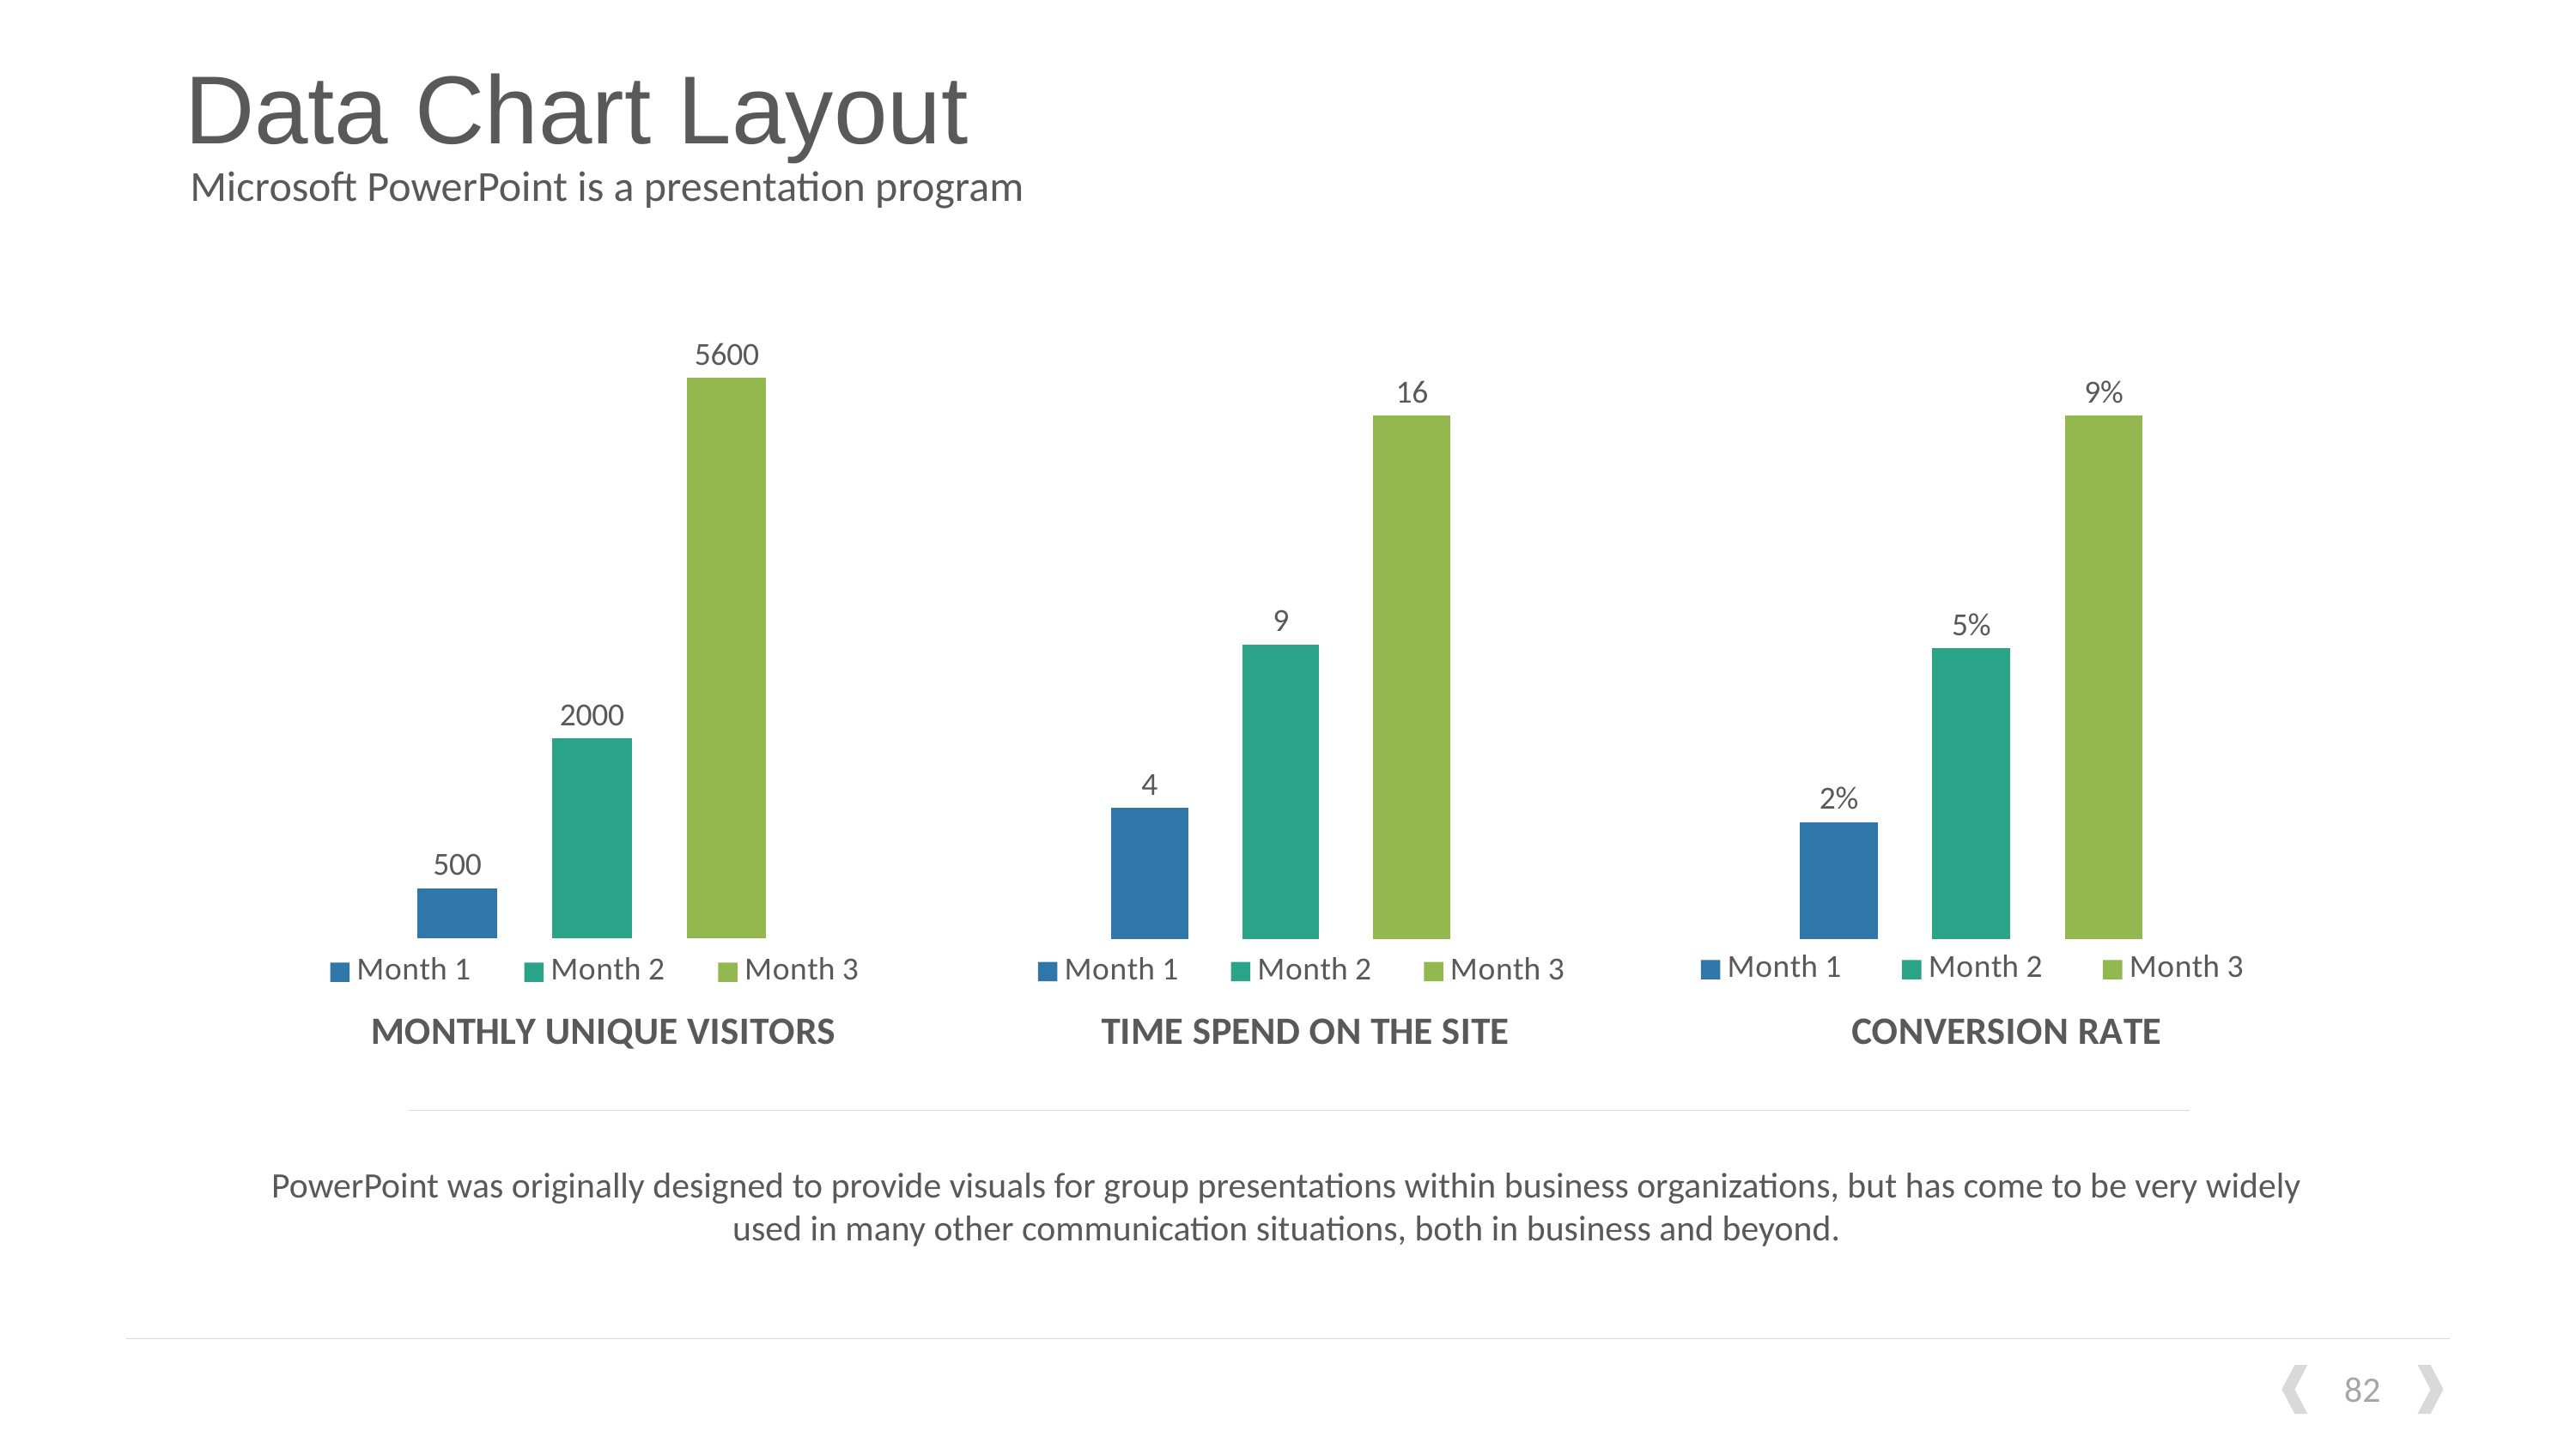

# Data Chart Layout
Microsoft PowerPoint is a presentation program

### Chart: MONTHLY UNIQUE VISITORS

| Category | Month 1 | Month 2 | Month 3 |
|---|---|---|---|
| Visits | 500.0 | 2000.0 | 5600.0 |

### Chart: TIME SPEND ON THE SITE

| Category | Month 1 | Month 2 | Month 3 |
|---|---|---|---|
| Time | 4.0 | 9.0 | 16.0 |

### Chart: CONVERSION RATE

| Category | Month 1 | Month 2 | Month 3 |
|---|---|---|---|
| Conversion | 0.02 | 0.05 | 0.09 |
PowerPoint was originally designed to provide visuals for group presentations within business organizations, but has come to be very widely used in many other communication situations, both in business and beyond.